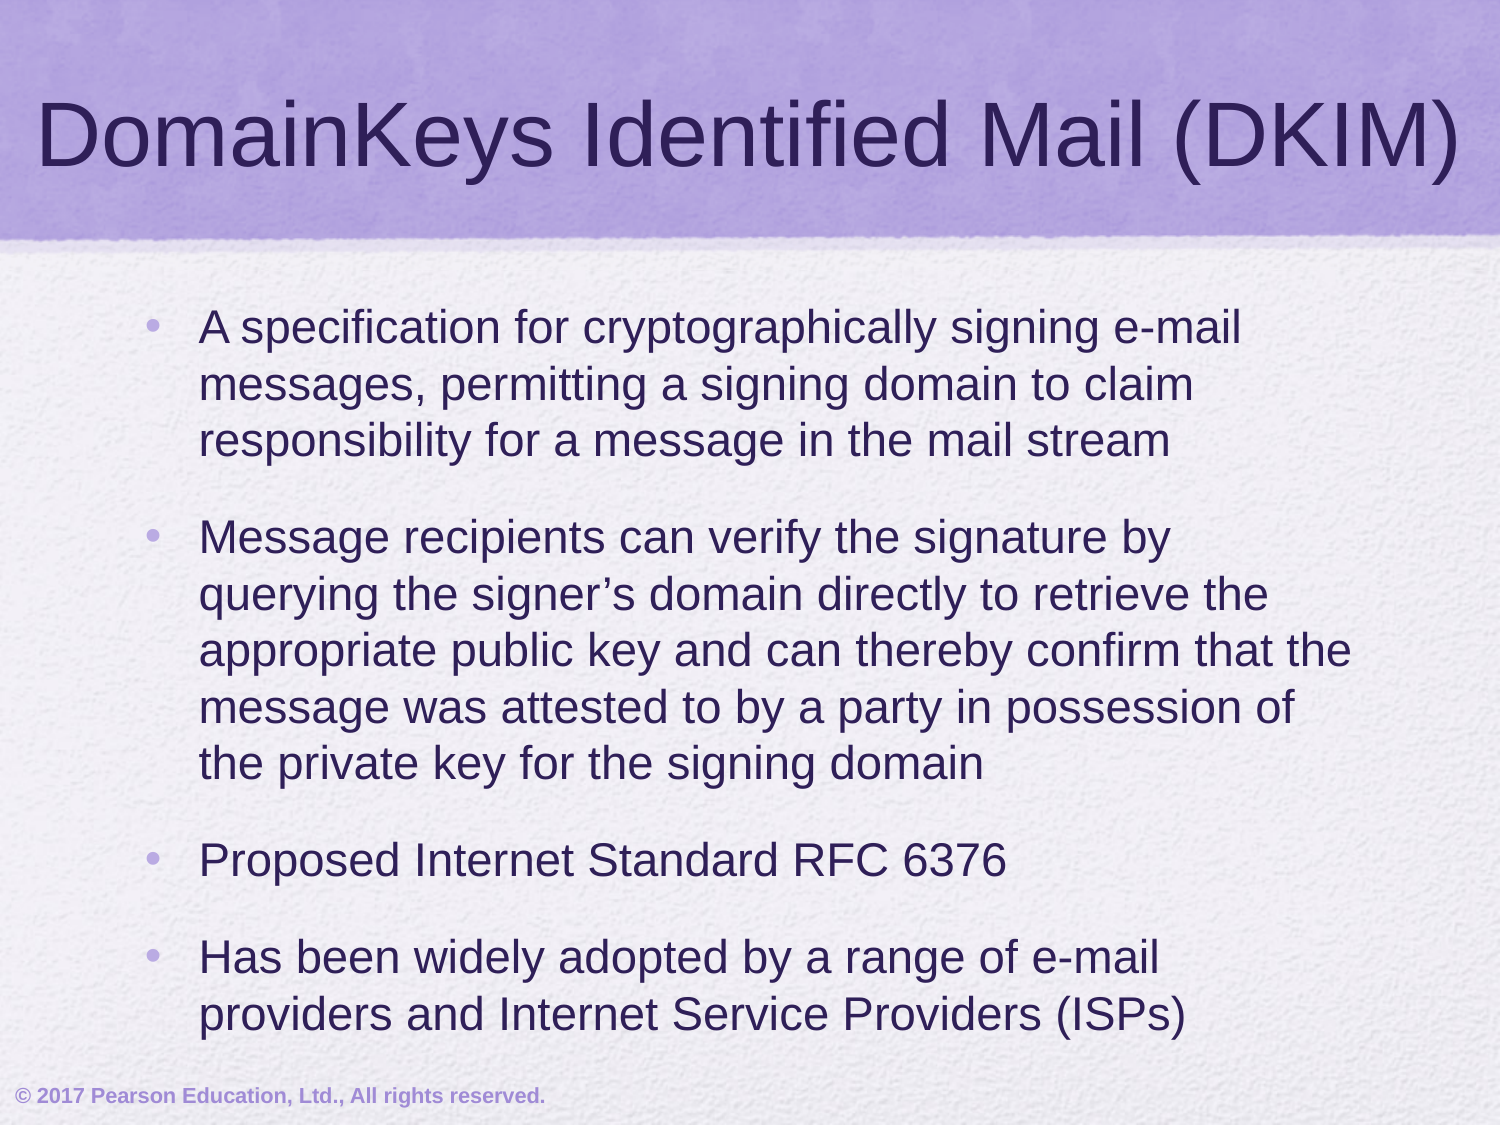

# DomainKeys Identified Mail (DKIM)
A specification for cryptographically signing e-mail messages, permitting a signing domain to claim responsibility for a message in the mail stream
Message recipients can verify the signature by querying the signer’s domain directly to retrieve the appropriate public key and can thereby confirm that the message was attested to by a party in possession of the private key for the signing domain
Proposed Internet Standard RFC 6376
Has been widely adopted by a range of e-mail providers and Internet Service Providers (ISPs)
© 2017 Pearson Education, Ltd., All rights reserved.